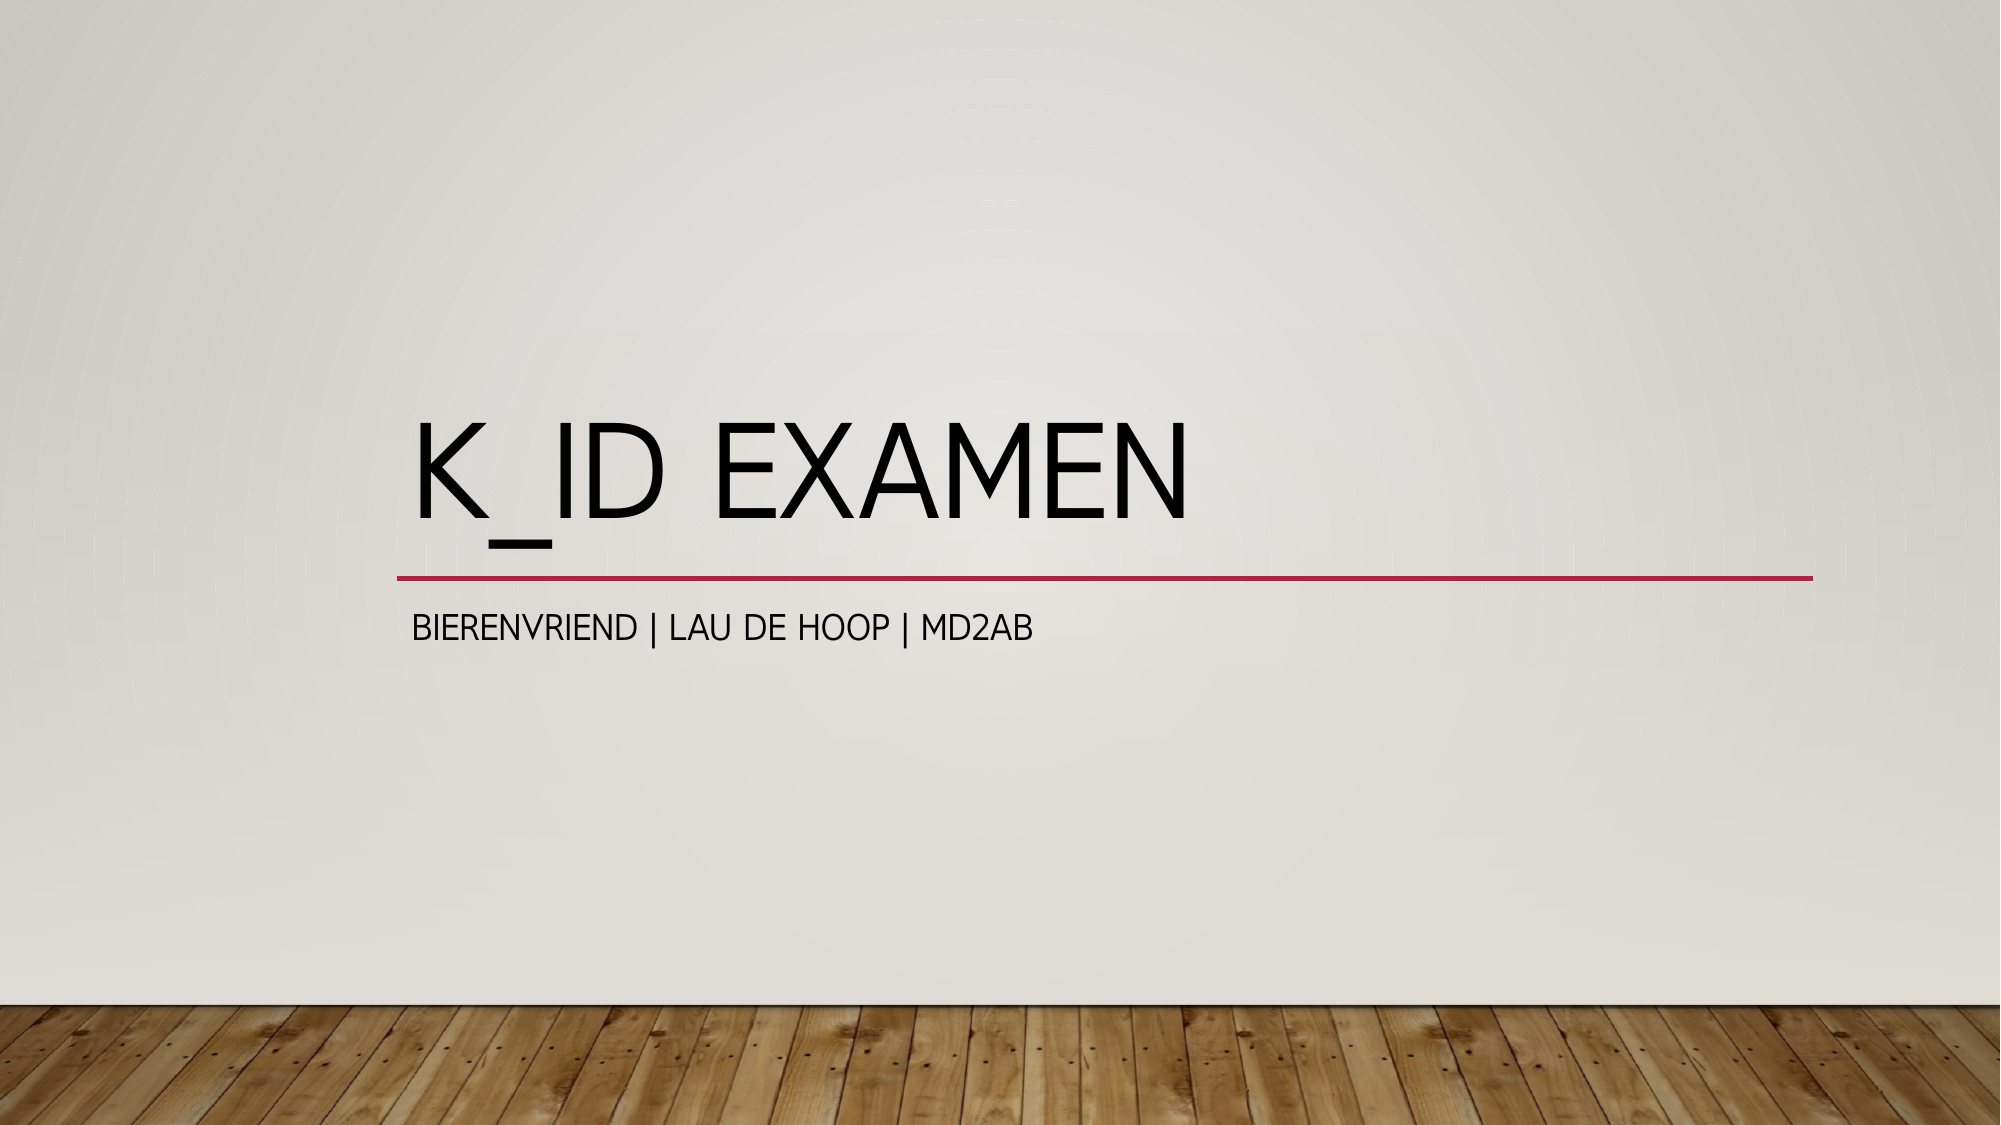

# K_ID Examen
Bierenvriend | Lau de Hoop | Md2ab